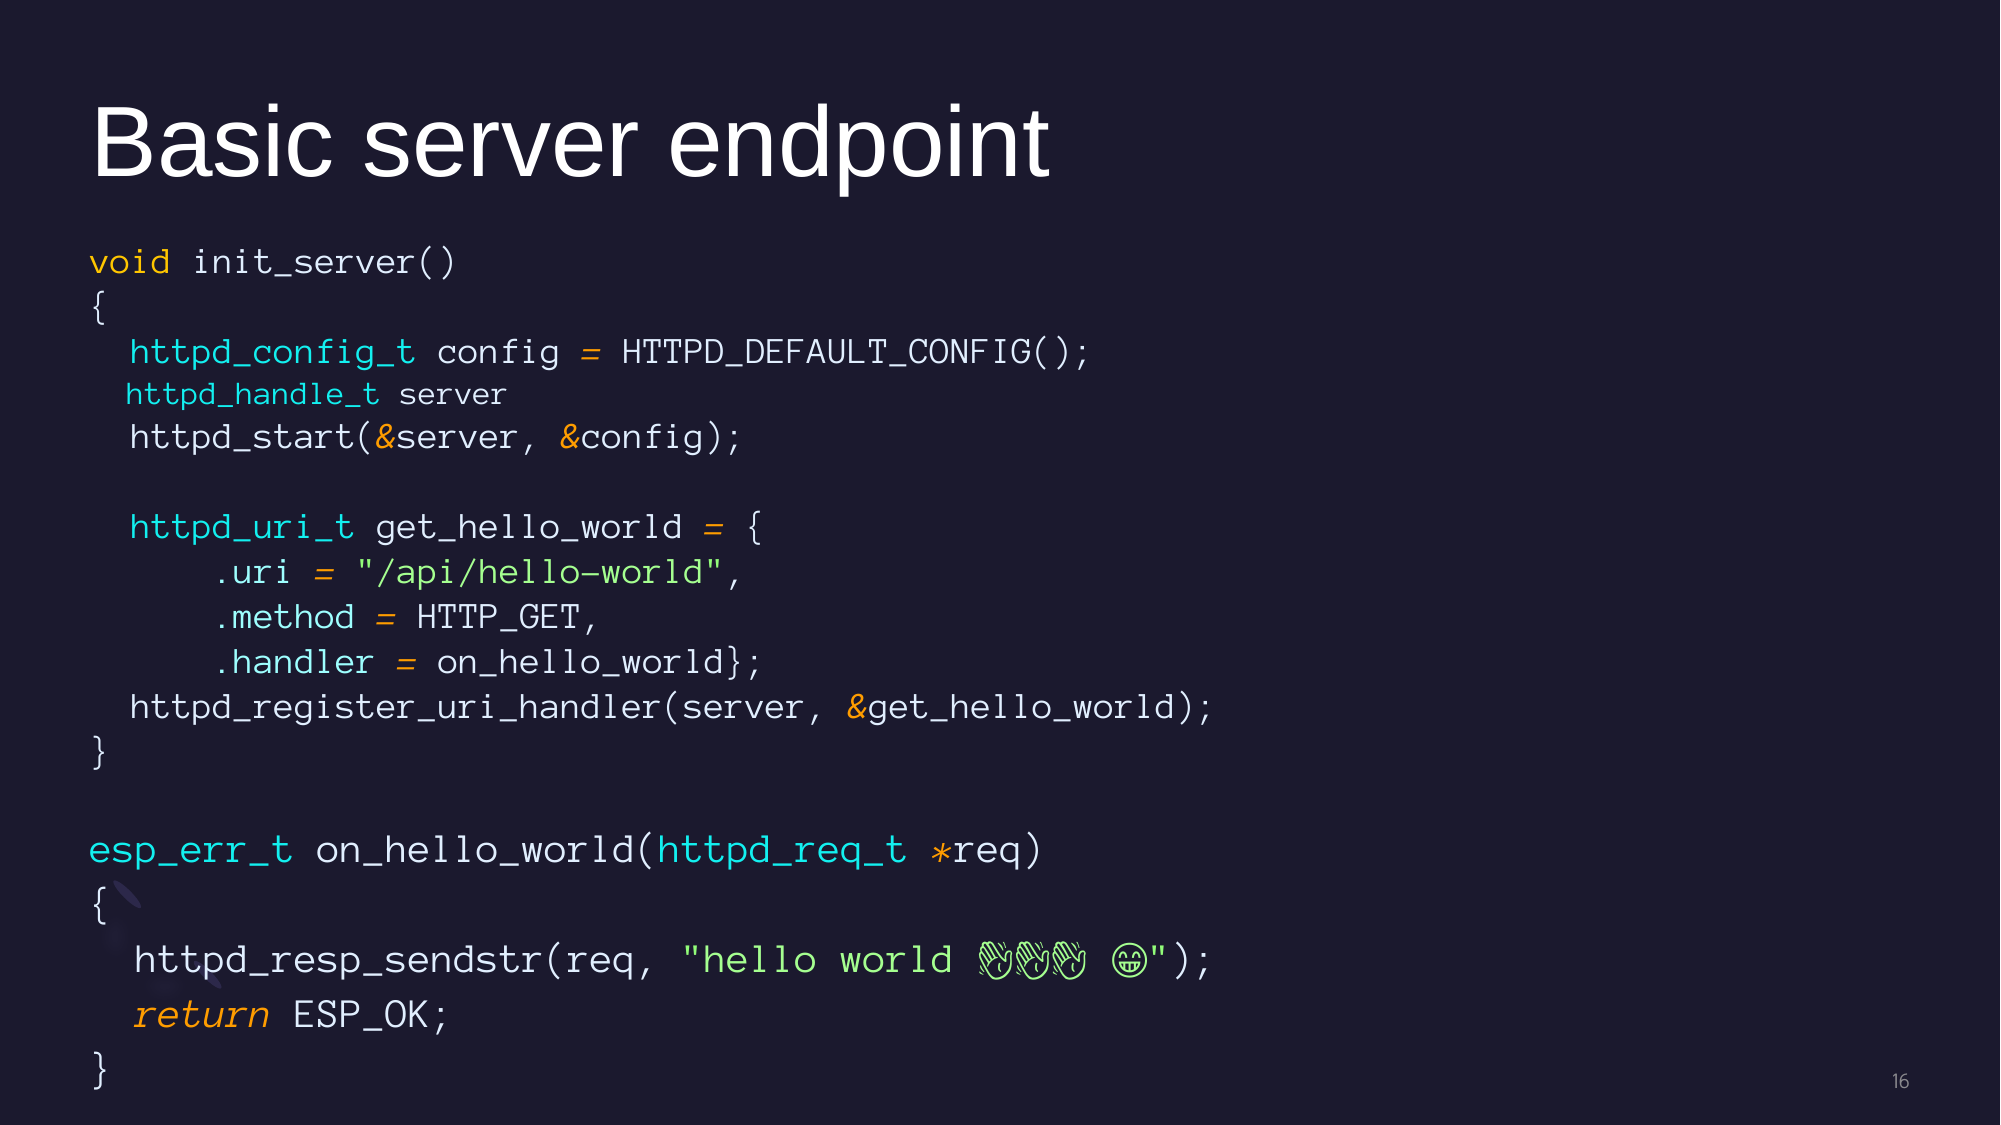

# Basic server endpoint
void init_server()
{
  httpd_config_t config = HTTPD_DEFAULT_CONFIG();
  httpd_handle_t server
  httpd_start(&server, &config);
  httpd_uri_t get_hello_world = {
      .uri = "/api/hello-world",
      .method = HTTP_GET,
      .handler = on_hello_world};
  httpd_register_uri_handler(server, &get_hello_world);
}

esp_err_t on_hello_world(httpd_req_t *req)
{
  httpd_resp_sendstr(req, "hello world 👋👋👋 😁");
  return ESP_OK;
}

16